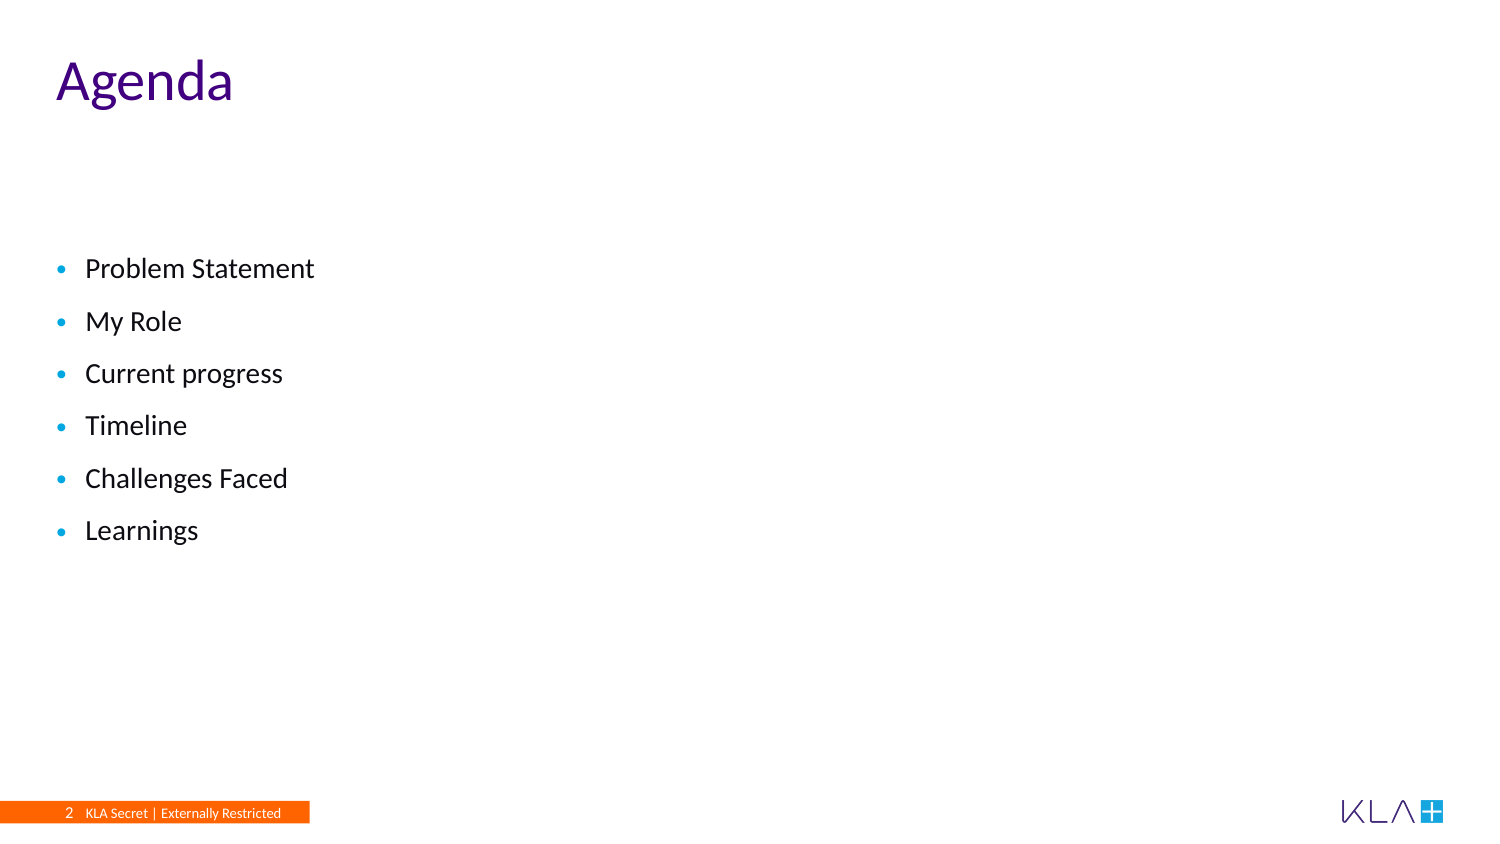

# Agenda

Problem Statement
My Role
Current progress
Timeline
Challenges Faced
Learnings